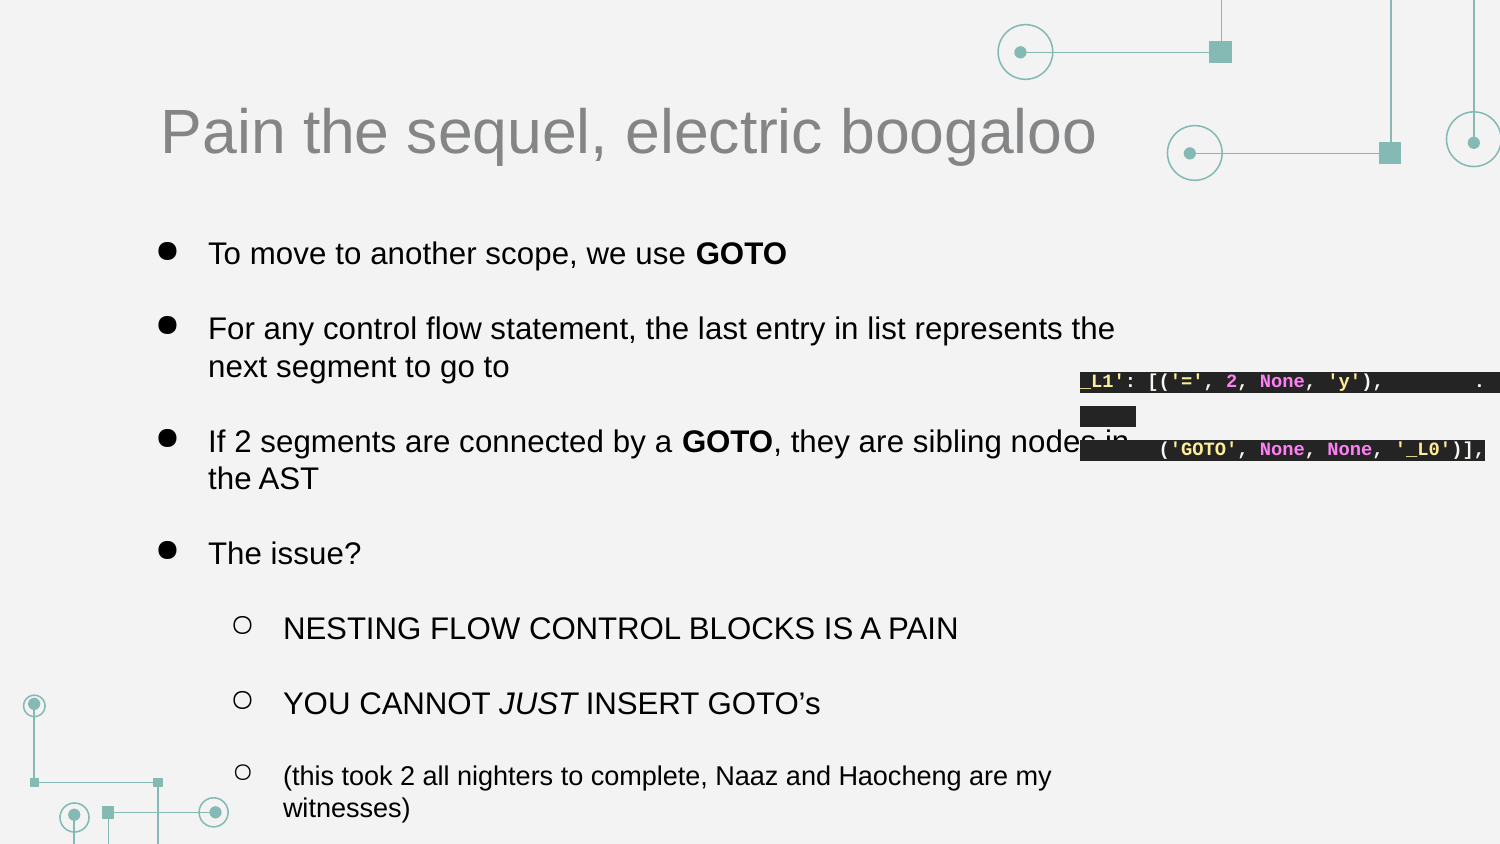

# Pain the sequel, electric boogaloo
To move to another scope, we use GOTO

For any control flow statement, the last entry in list represents the next segment to go to

If 2 segments are connected by a GOTO, they are sibling nodes in the AST

The issue?

NESTING FLOW CONTROL BLOCKS IS A PAIN
YOU CANNOT JUST INSERT GOTO’s
(this took 2 all nighters to complete, Naaz and Haocheng are my witnesses)

_L1': [('=', 2, None, 'y'),        .
       ('GOTO', None, None, '_L0')],